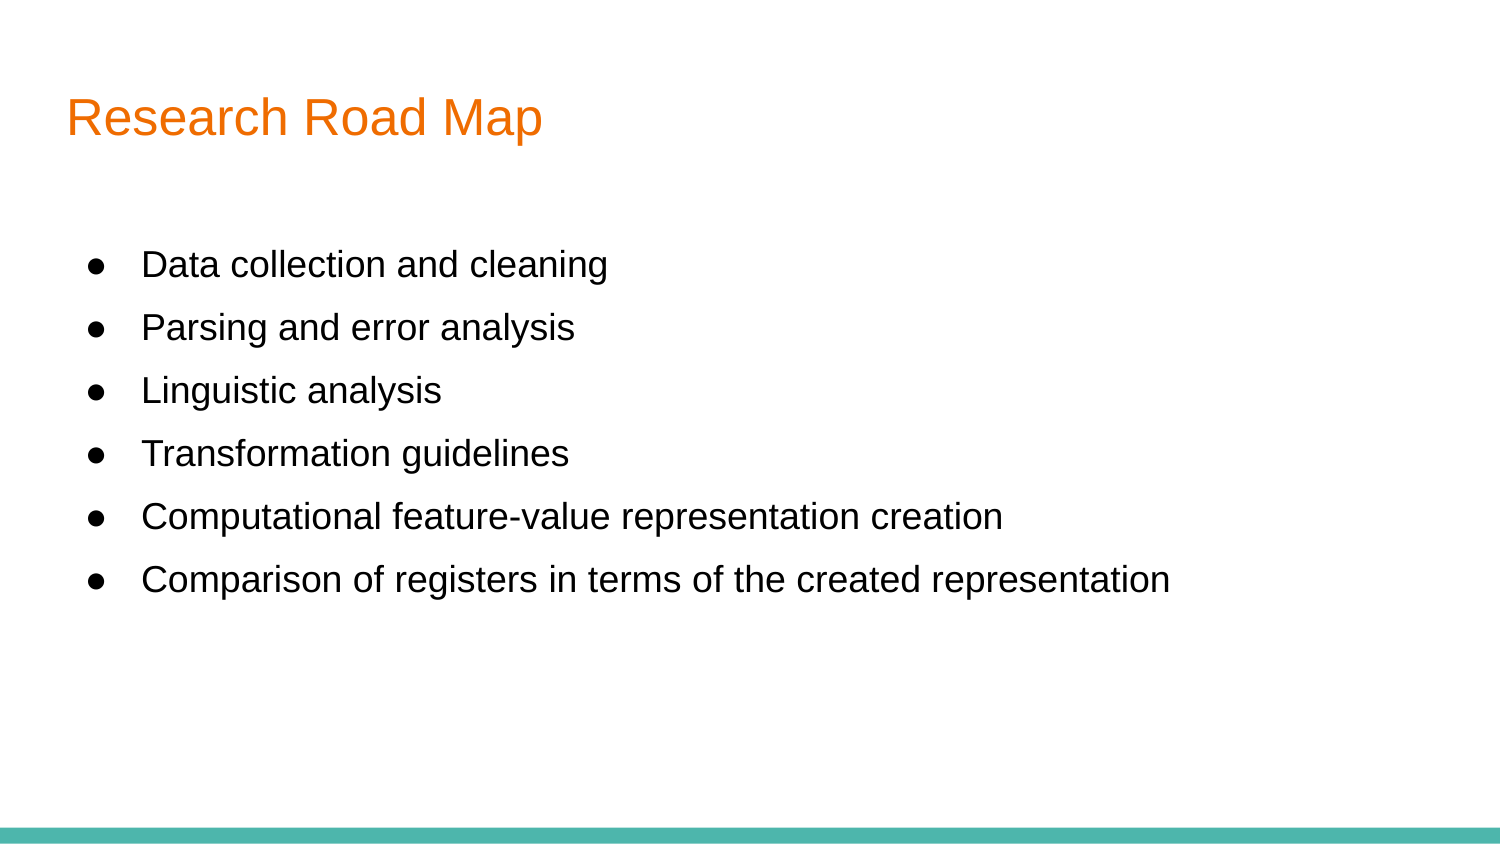

# Research Road Map
Data collection and cleaning
Parsing and error analysis
Linguistic analysis
Transformation guidelines
Computational feature-value representation creation
Comparison of registers in terms of the created representation